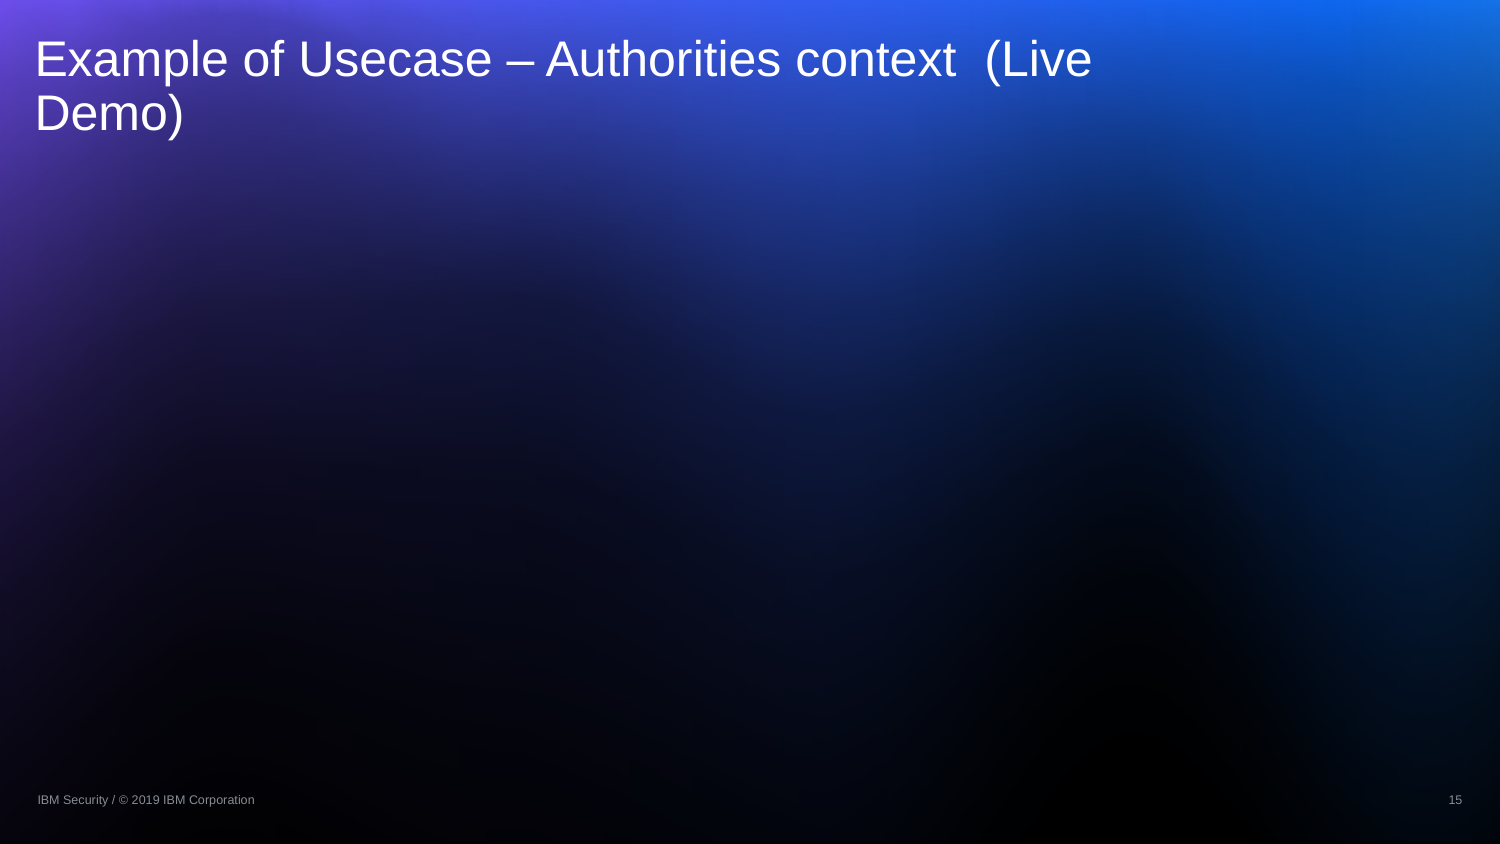

# Example of Usecase – Authorities context  (Live Demo)

15
IBM Security / © 2019 IBM Corporation